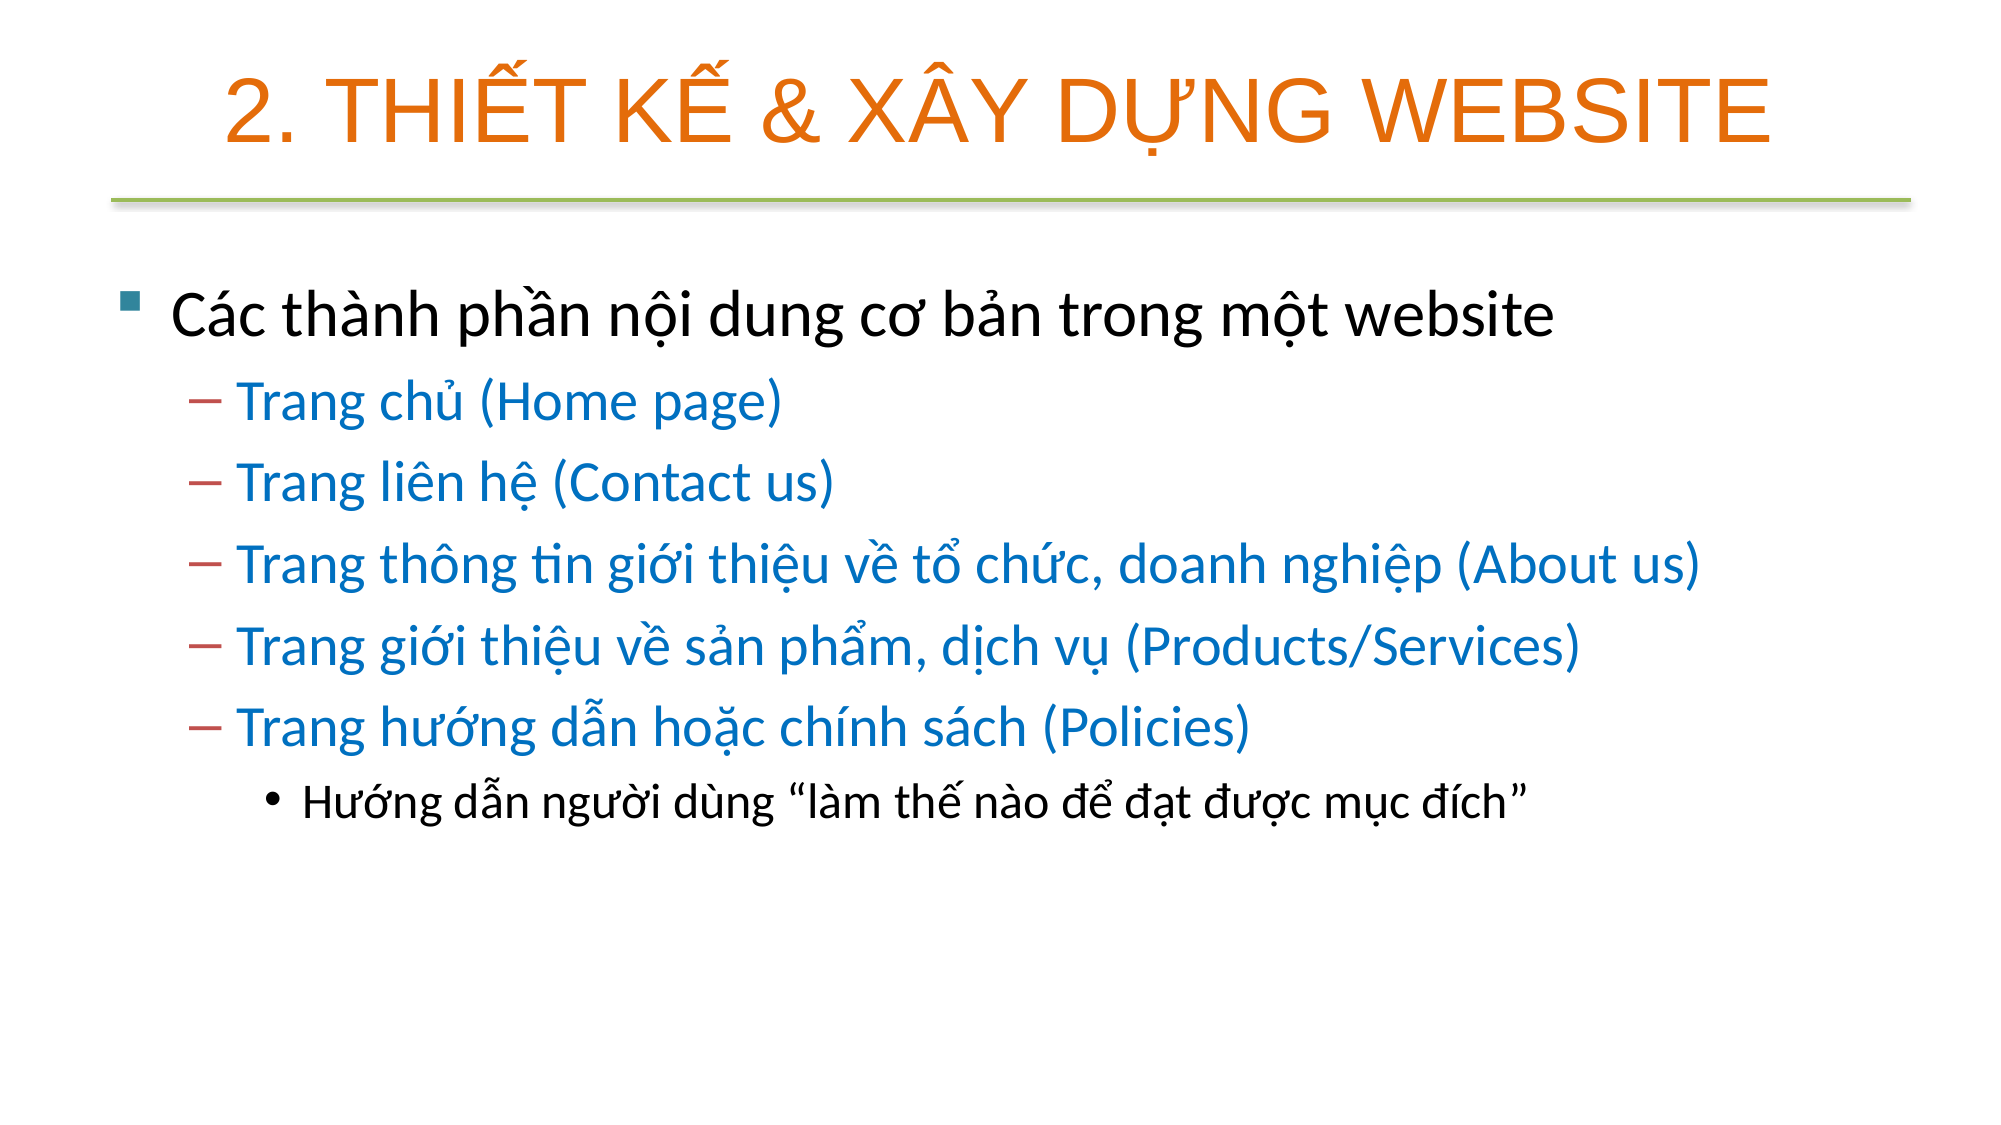

# 2. THIẾT KẾ & XÂY DỰNG WEBSITE
Các thành phần nội dung cơ bản trong một website
Trang chủ (Home page)
Trang liên hệ (Contact us)
Trang thông tin giới thiệu về tổ chức, doanh nghiệp (About us)
Trang giới thiệu về sản phẩm, dịch vụ (Products/Services)
Trang hướng dẫn hoặc chính sách (Policies)
Hướng dẫn người dùng “làm thế nào để đạt được mục đích”